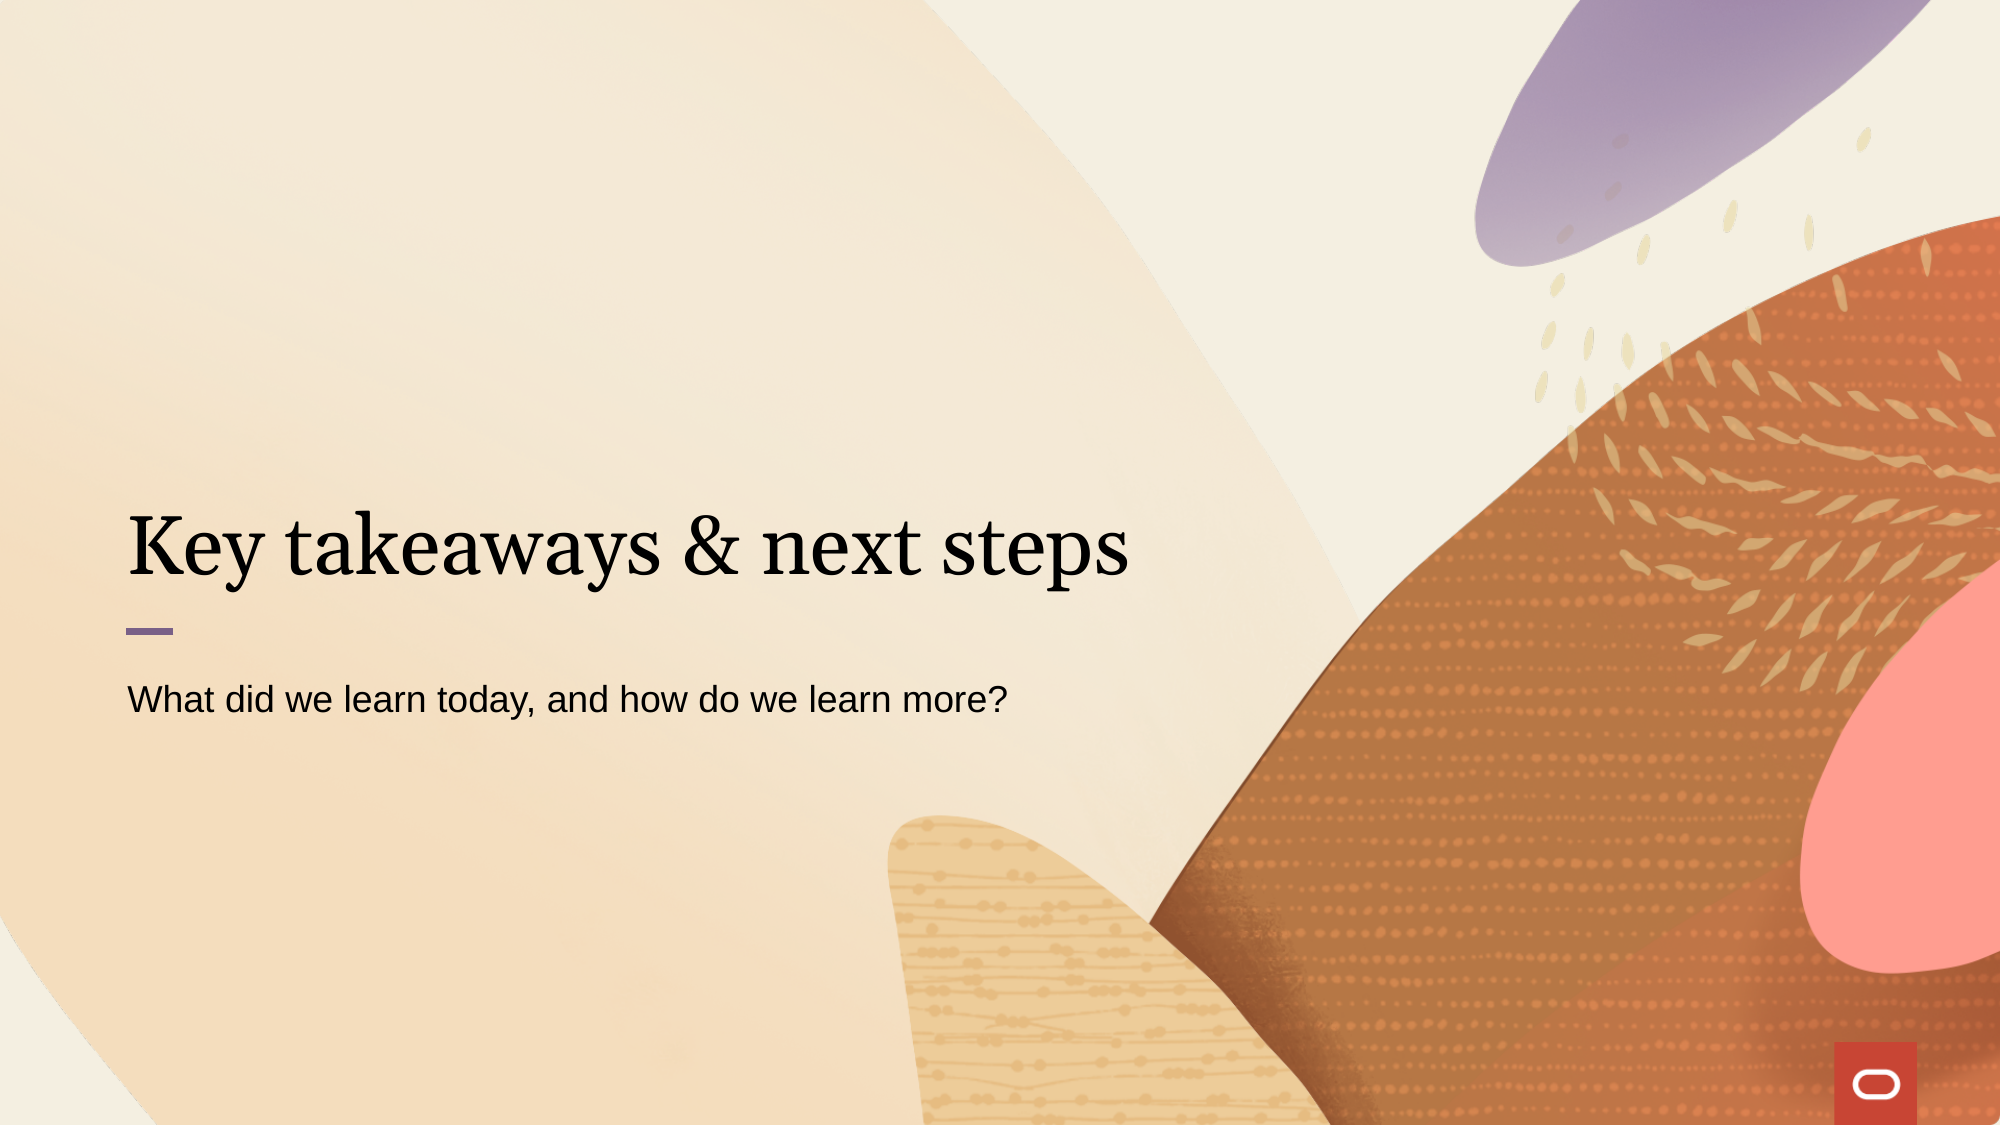

# Key takeaways & next steps
What did we learn today, and how do we learn more?